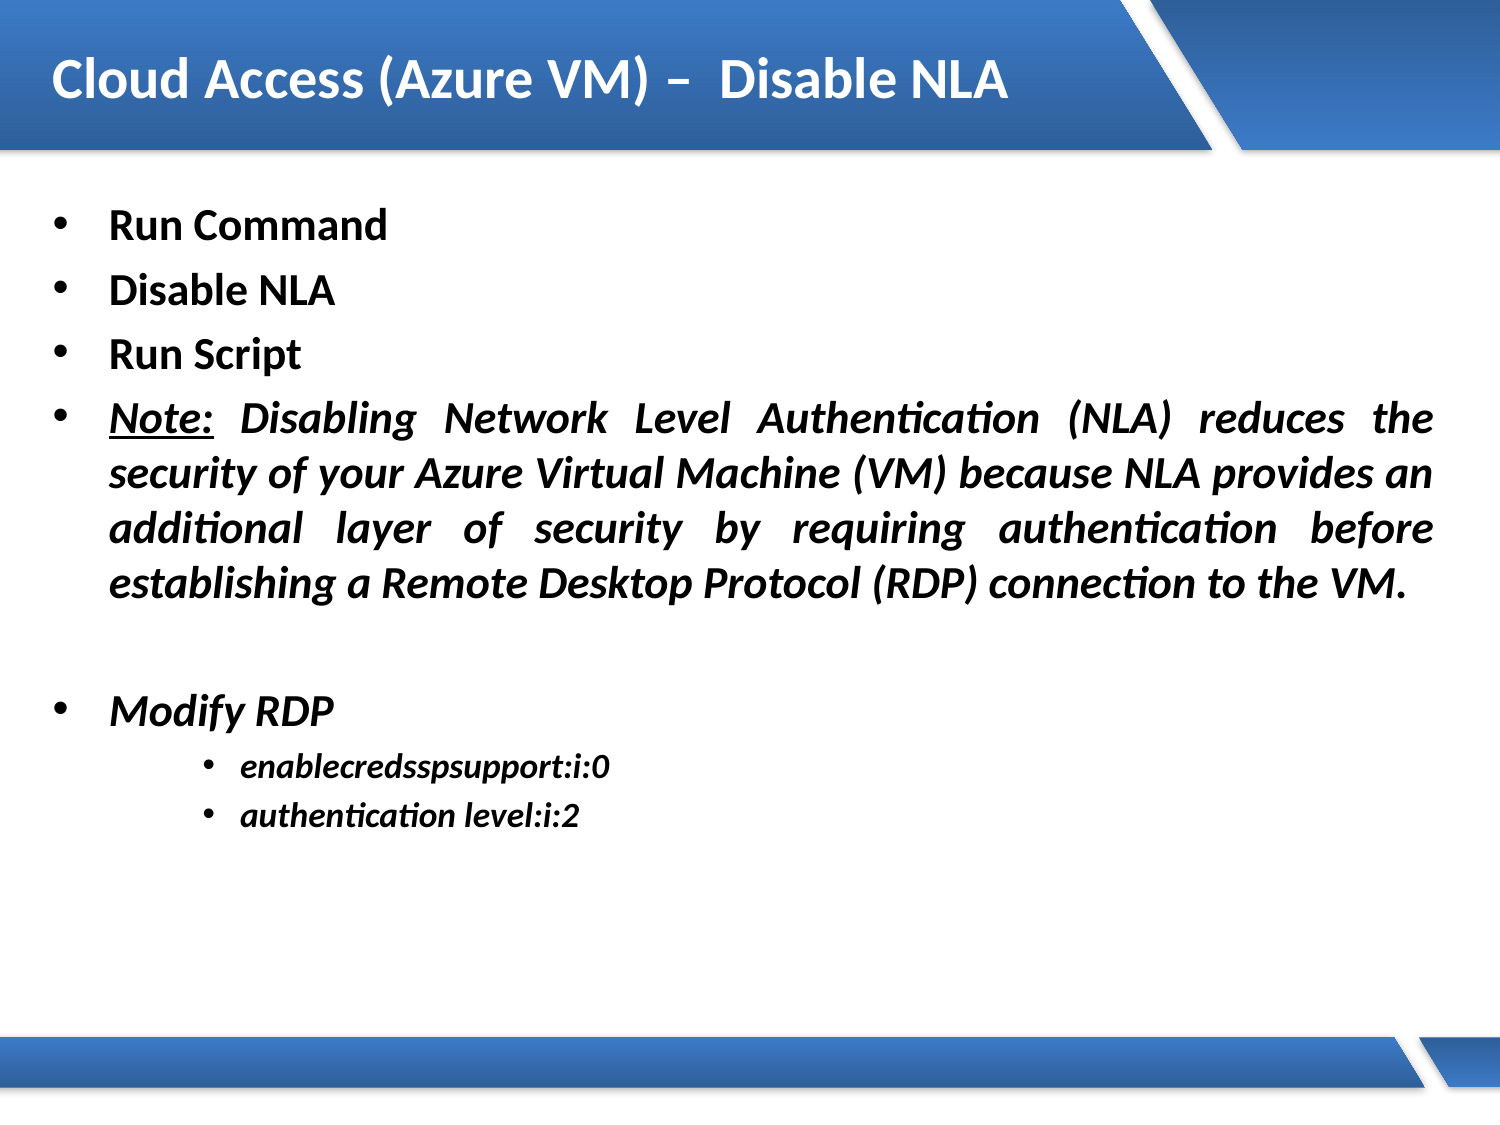

# Cloud Access (Azure VM) –  Disable NLA
Run Command
Disable NLA
Run Script
Note: Disabling Network Level Authentication (NLA) reduces the security of your Azure Virtual Machine (VM) because NLA provides an additional layer of security by requiring authentication before establishing a Remote Desktop Protocol (RDP) connection to the VM.

Modify RDP
enablecredsspsupport:i:0
authentication level:i:2